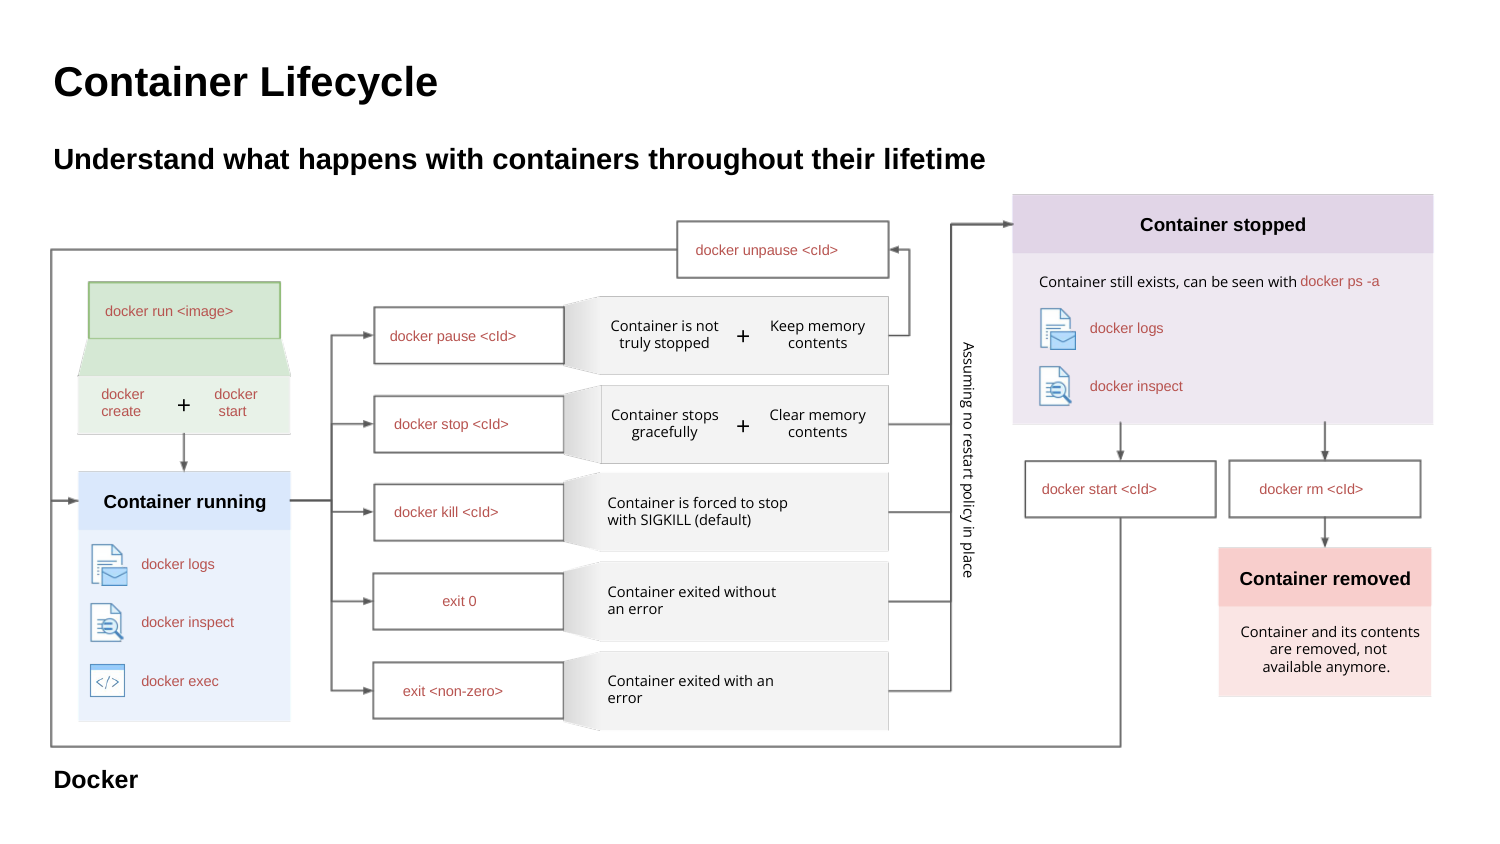

Container Lifecycle

Understand what happens with containers throughout their lifetime

Container stopped

docker unpause <cId>

docker ps -a
Container still exists, can be seen with

docker run <image>

+
docker logs

Container is not
Keep memory

docker pause <cId>
truly stopped
contents

docker inspect
+
docker create
docker
start
+
Container stops
Clear memory

docker stop <cId>
gracefully
contents

Assuming no restart policy in place

docker rm <cId>
docker start <cId>
Container running
Container is forced to stop with SIGKILL (default)
docker kill <cId>

docker logs

Container removed
Container exited without an error
exit 0

docker inspect
Container and its contents are removed, not

available anymore.

docker exec
Container exited with an error
exit <non-zero>

Docker